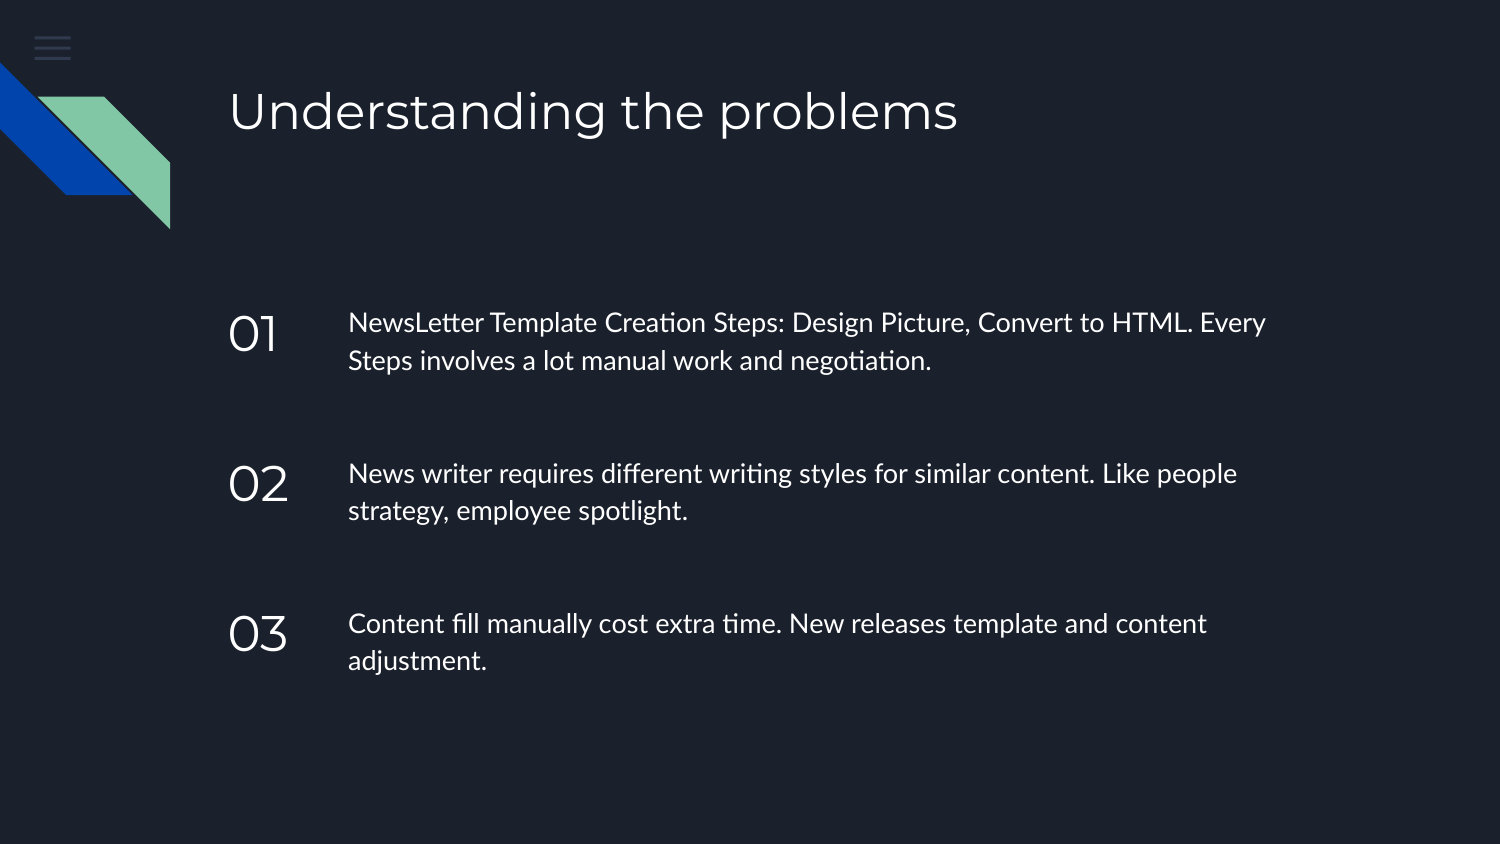

# Understanding the problems
01

NewsLetter Template Creation Steps: Design Picture, Convert to HTML. Every Steps involves a lot manual work and negotiation.
02

News writer requires different writing styles for similar content. Like people strategy, employee spotlight.
03
Content fill manually cost extra time. New releases template and content adjustment.